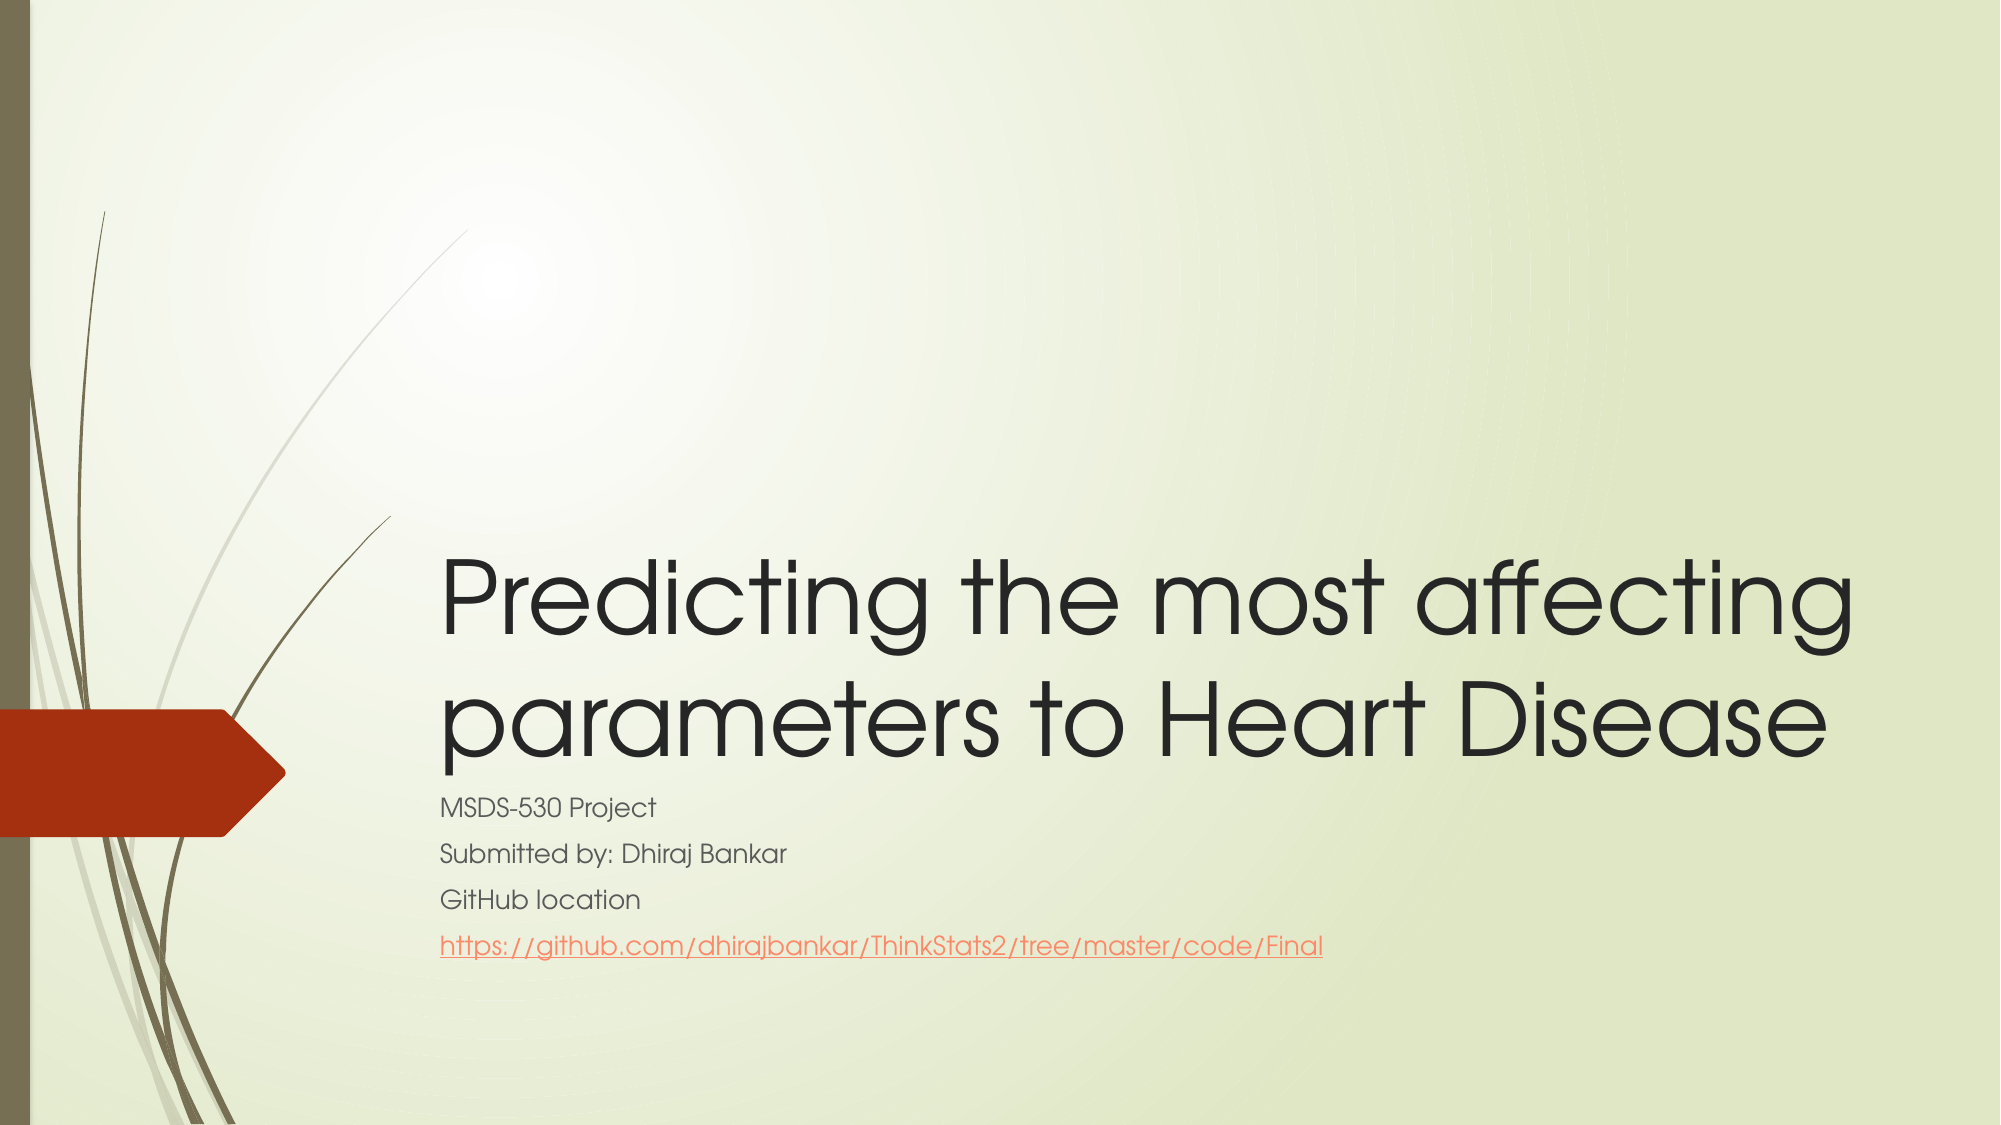

# Predicting the most affecting parameters to Heart Disease
MSDS-530 Project
Submitted by: Dhiraj Bankar
GitHub location
https://github.com/dhirajbankar/ThinkStats2/tree/master/code/Final